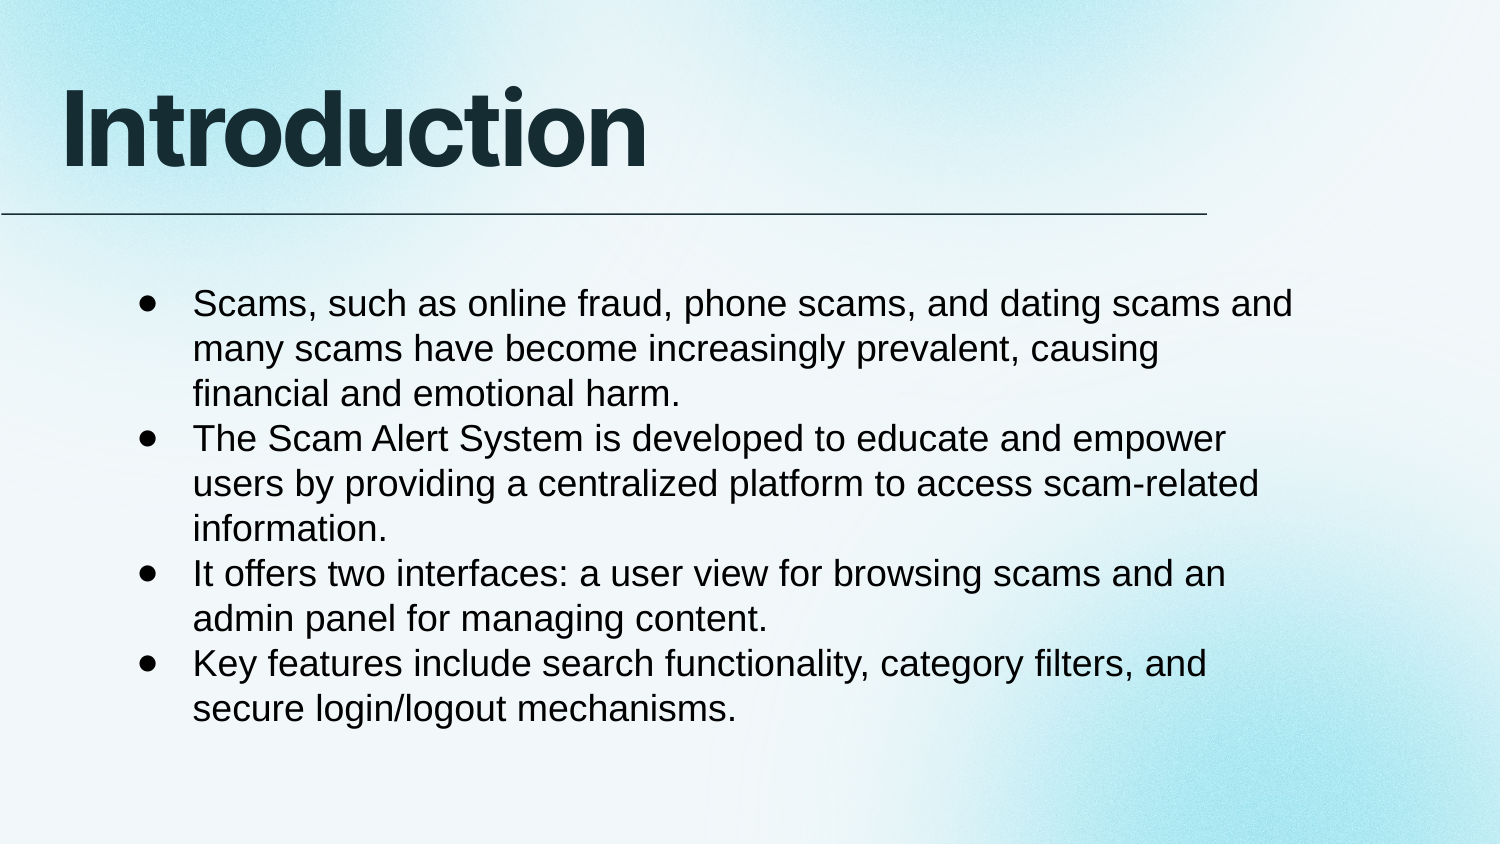

Introduction
Scams, such as online fraud, phone scams, and dating scams and many scams have become increasingly prevalent, causing financial and emotional harm.
The Scam Alert System is developed to educate and empower users by providing a centralized platform to access scam-related information.
It offers two interfaces: a user view for browsing scams and an admin panel for managing content.
Key features include search functionality, category filters, and secure login/logout mechanisms.